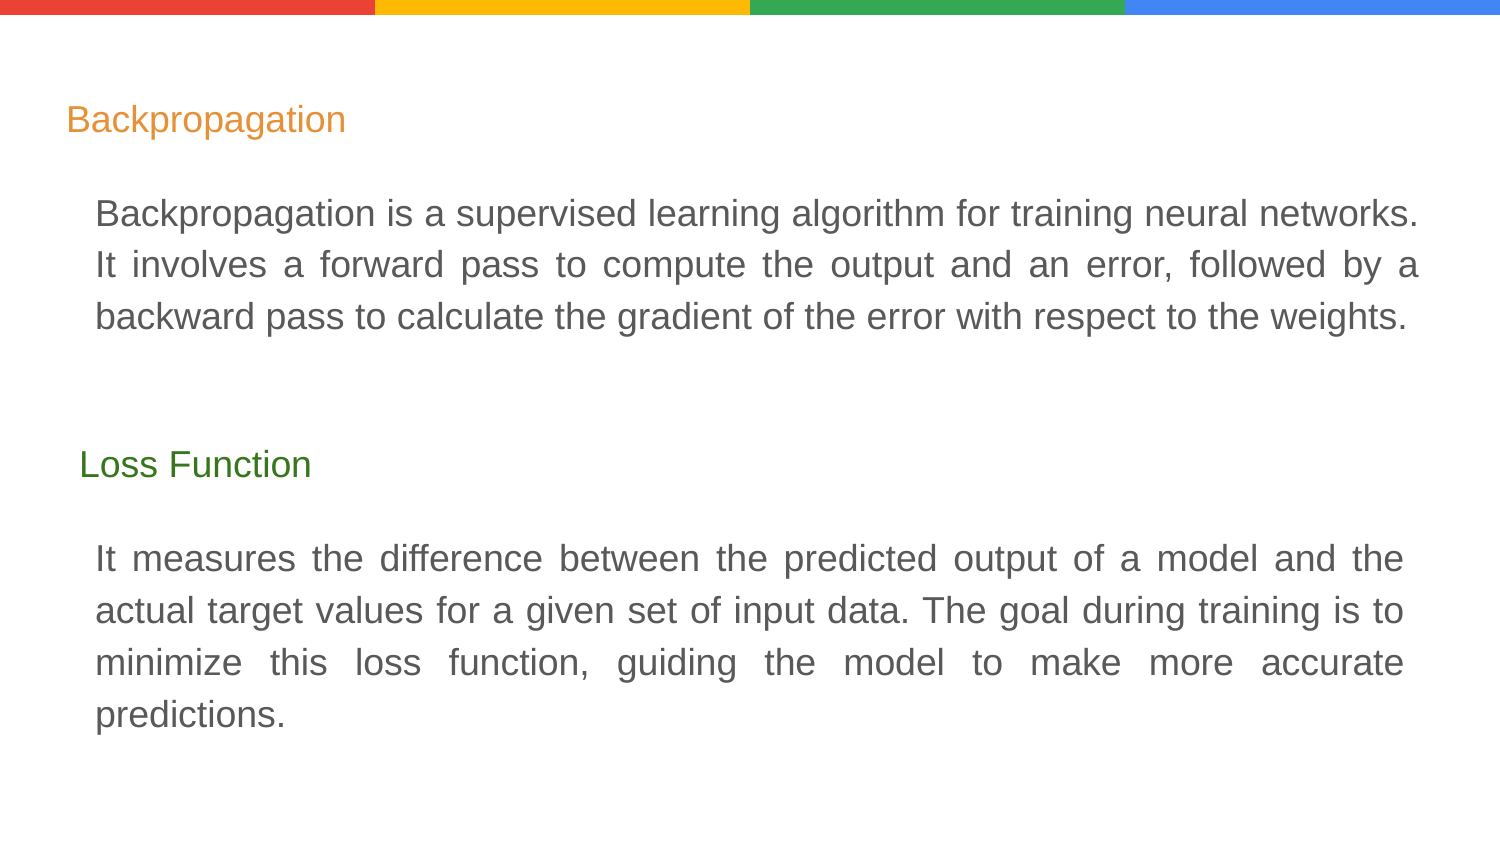

# Backpropagation
Backpropagation is a supervised learning algorithm for training neural networks. It involves a forward pass to compute the output and an error, followed by a backward pass to calculate the gradient of the error with respect to the weights.
Loss Function
It measures the difference between the predicted output of a model and the actual target values for a given set of input data. The goal during training is to minimize this loss function, guiding the model to make more accurate predictions.